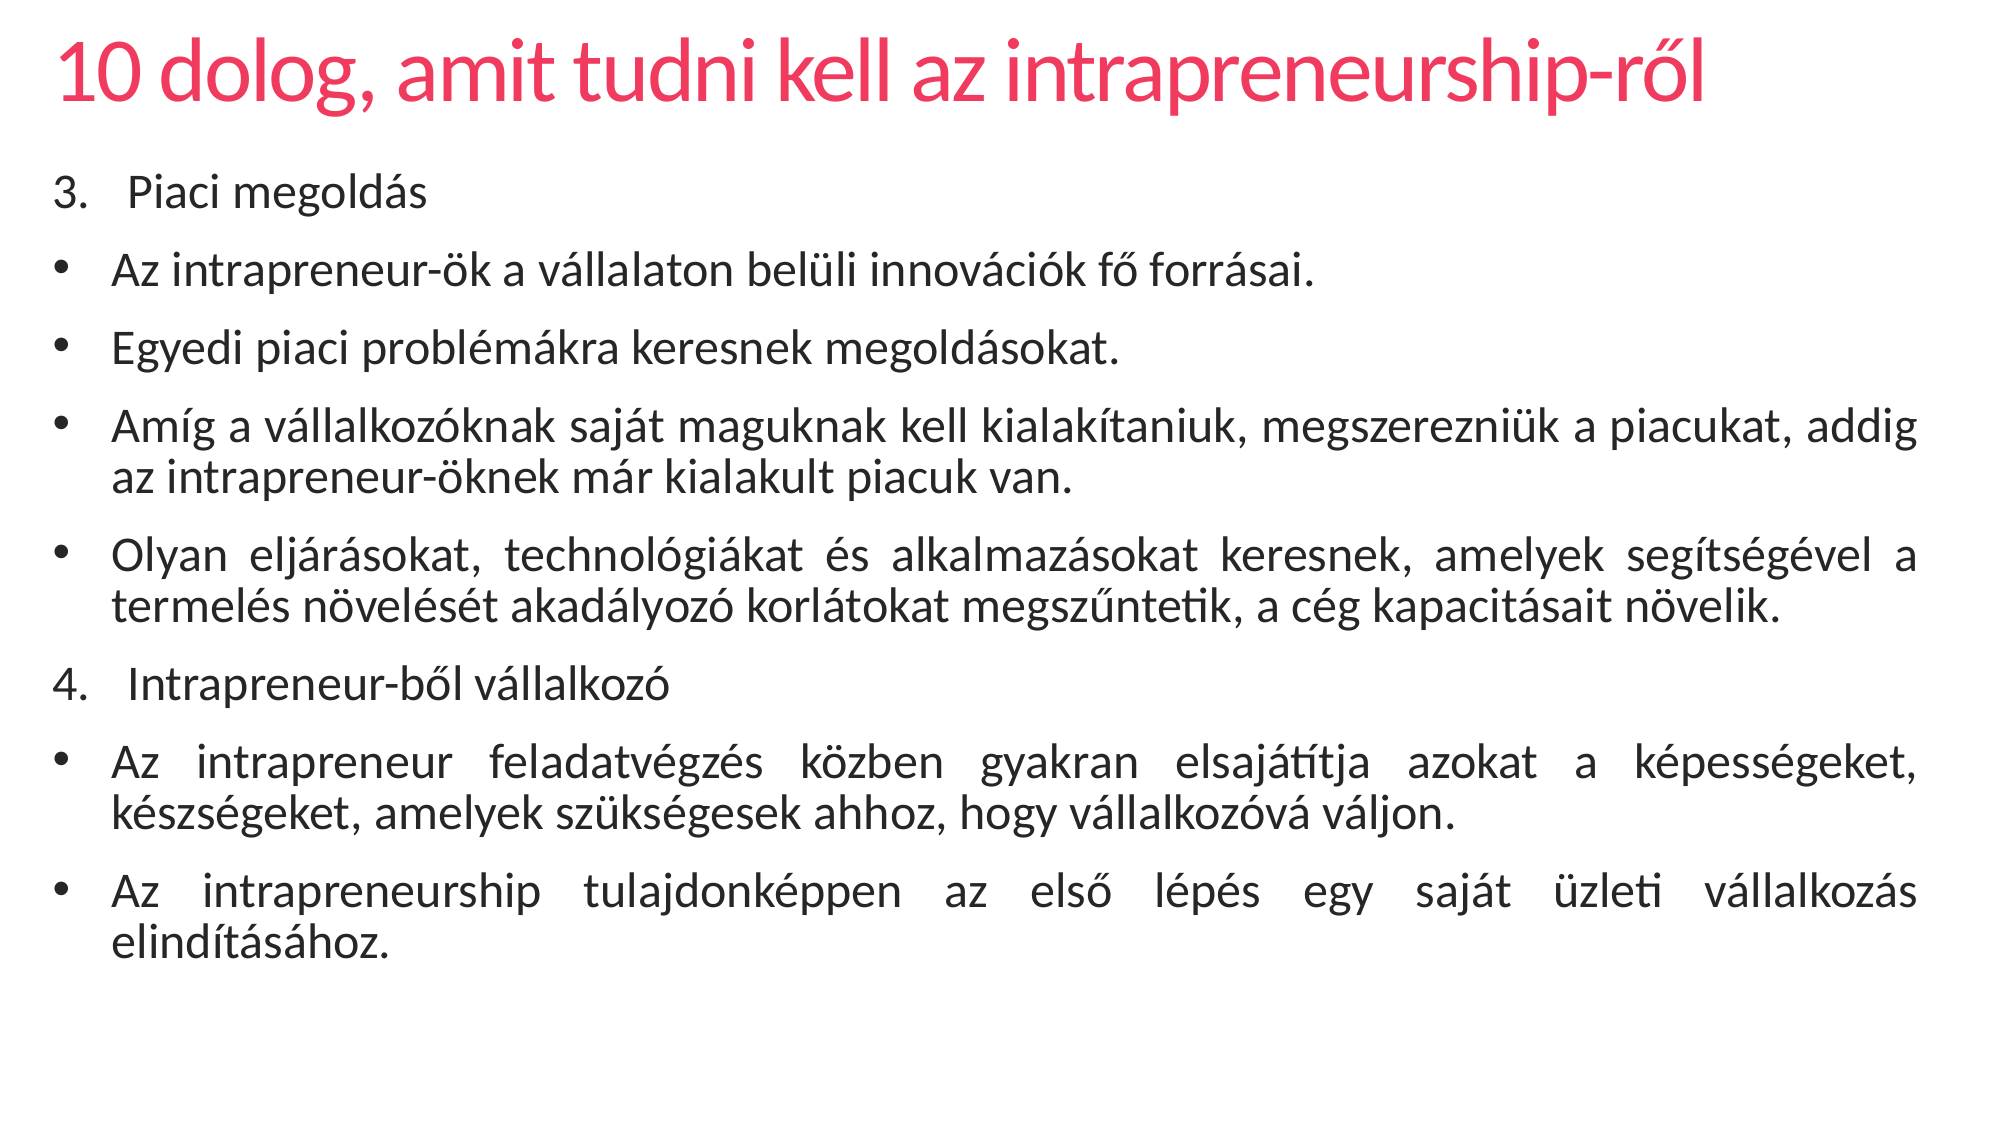

# 10 dolog, amit tudni kell az intrapreneurship-ről
Piaci megoldás
Az intrapreneur-ök a vállalaton belüli innovációk fő forrásai.
Egyedi piaci problémákra keresnek megoldásokat.
Amíg a vállalkozóknak saját maguknak kell kialakítaniuk, megszerezniük a piacukat, addig az intrapreneur-öknek már kialakult piacuk van.
Olyan eljárásokat, technológiákat és alkalmazásokat keresnek, amelyek segítségével a termelés növelését akadályozó korlátokat megszűntetik, a cég kapacitásait növelik.
Intrapreneur-ből vállalkozó
Az intrapreneur feladatvégzés közben gyakran elsajátítja azokat a képességeket, készségeket, amelyek szükségesek ahhoz, hogy vállalkozóvá váljon.
Az intrapreneurship tulajdonképpen az első lépés egy saját üzleti vállalkozás elindításához.